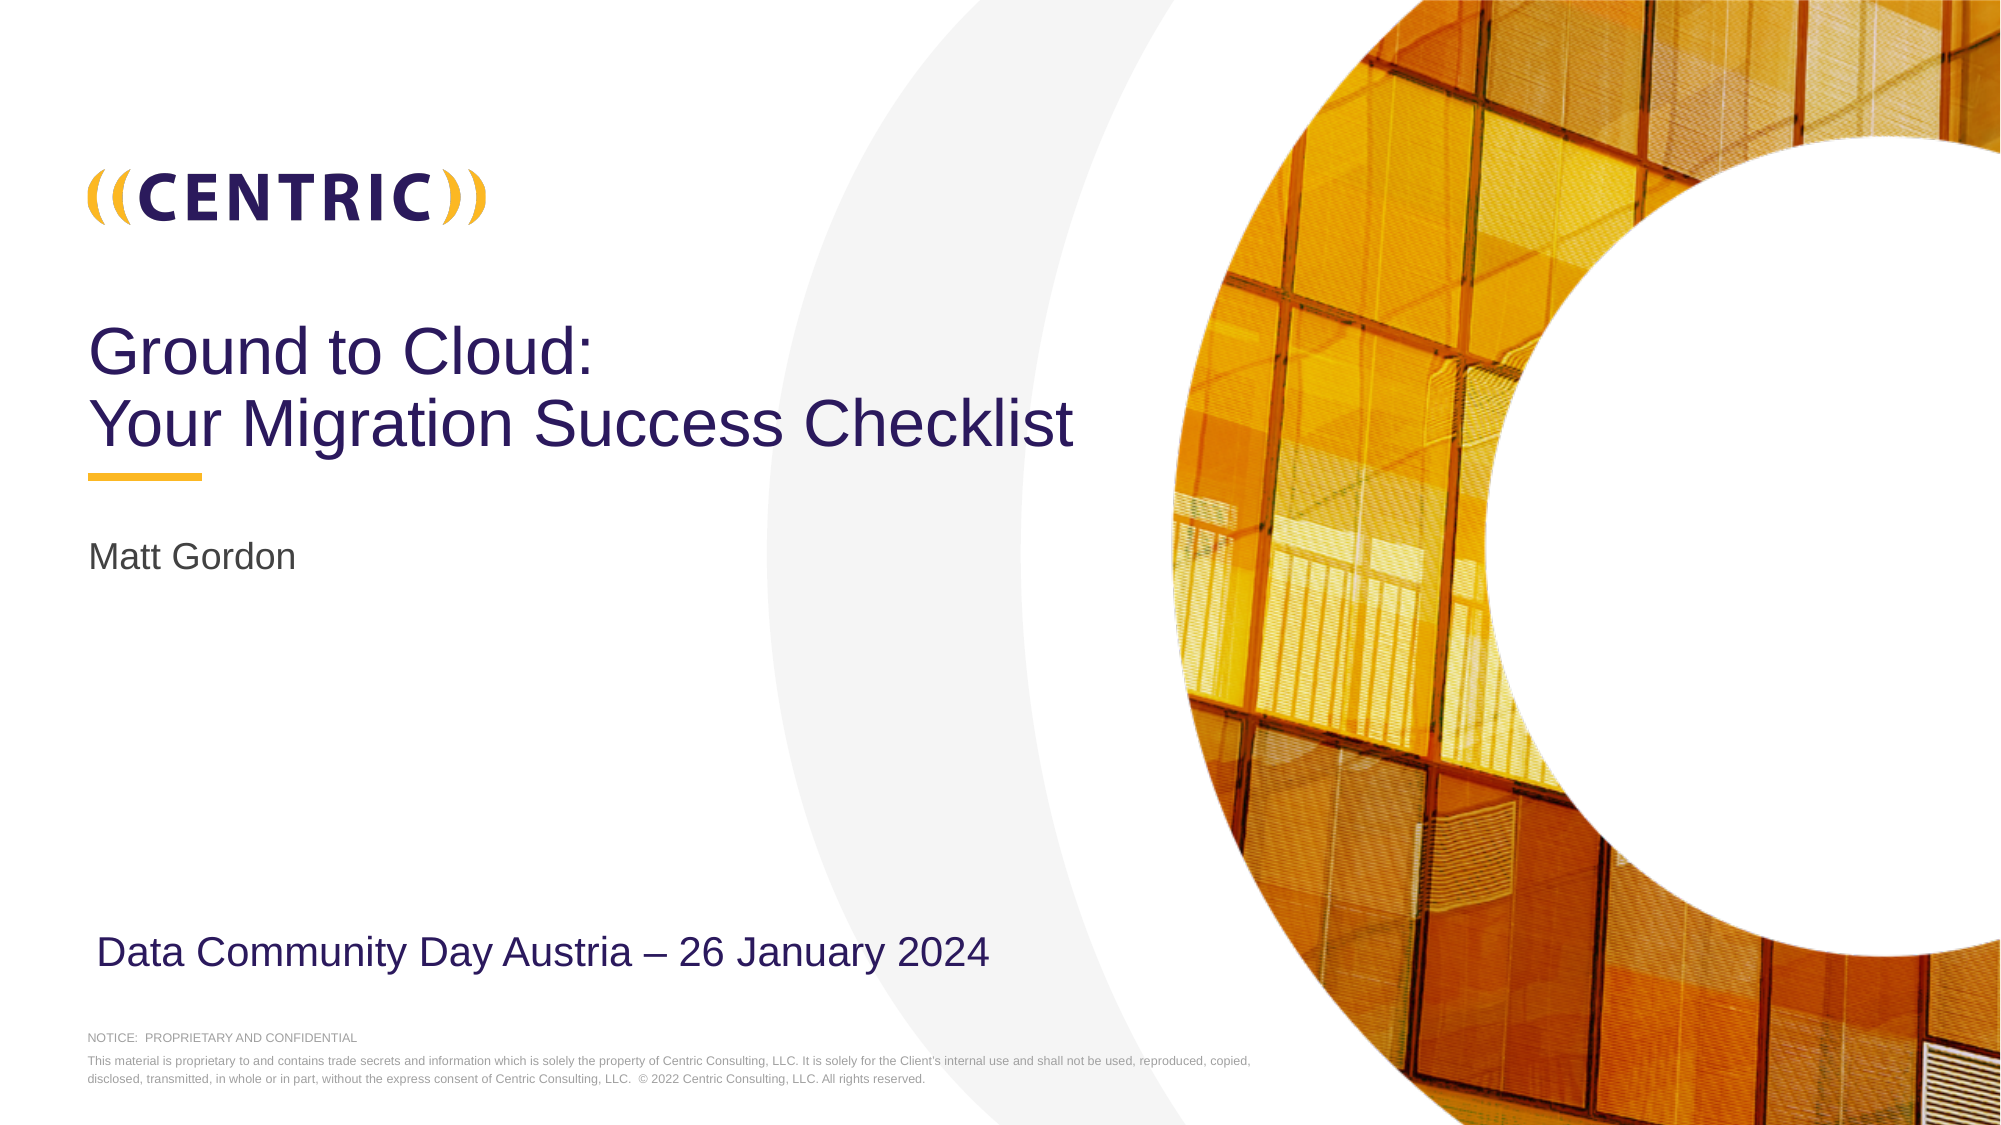

# Ground to Cloud: Your Migration Success Checklist
Matt Gordon
Data Community Day Austria – 26 January 2024